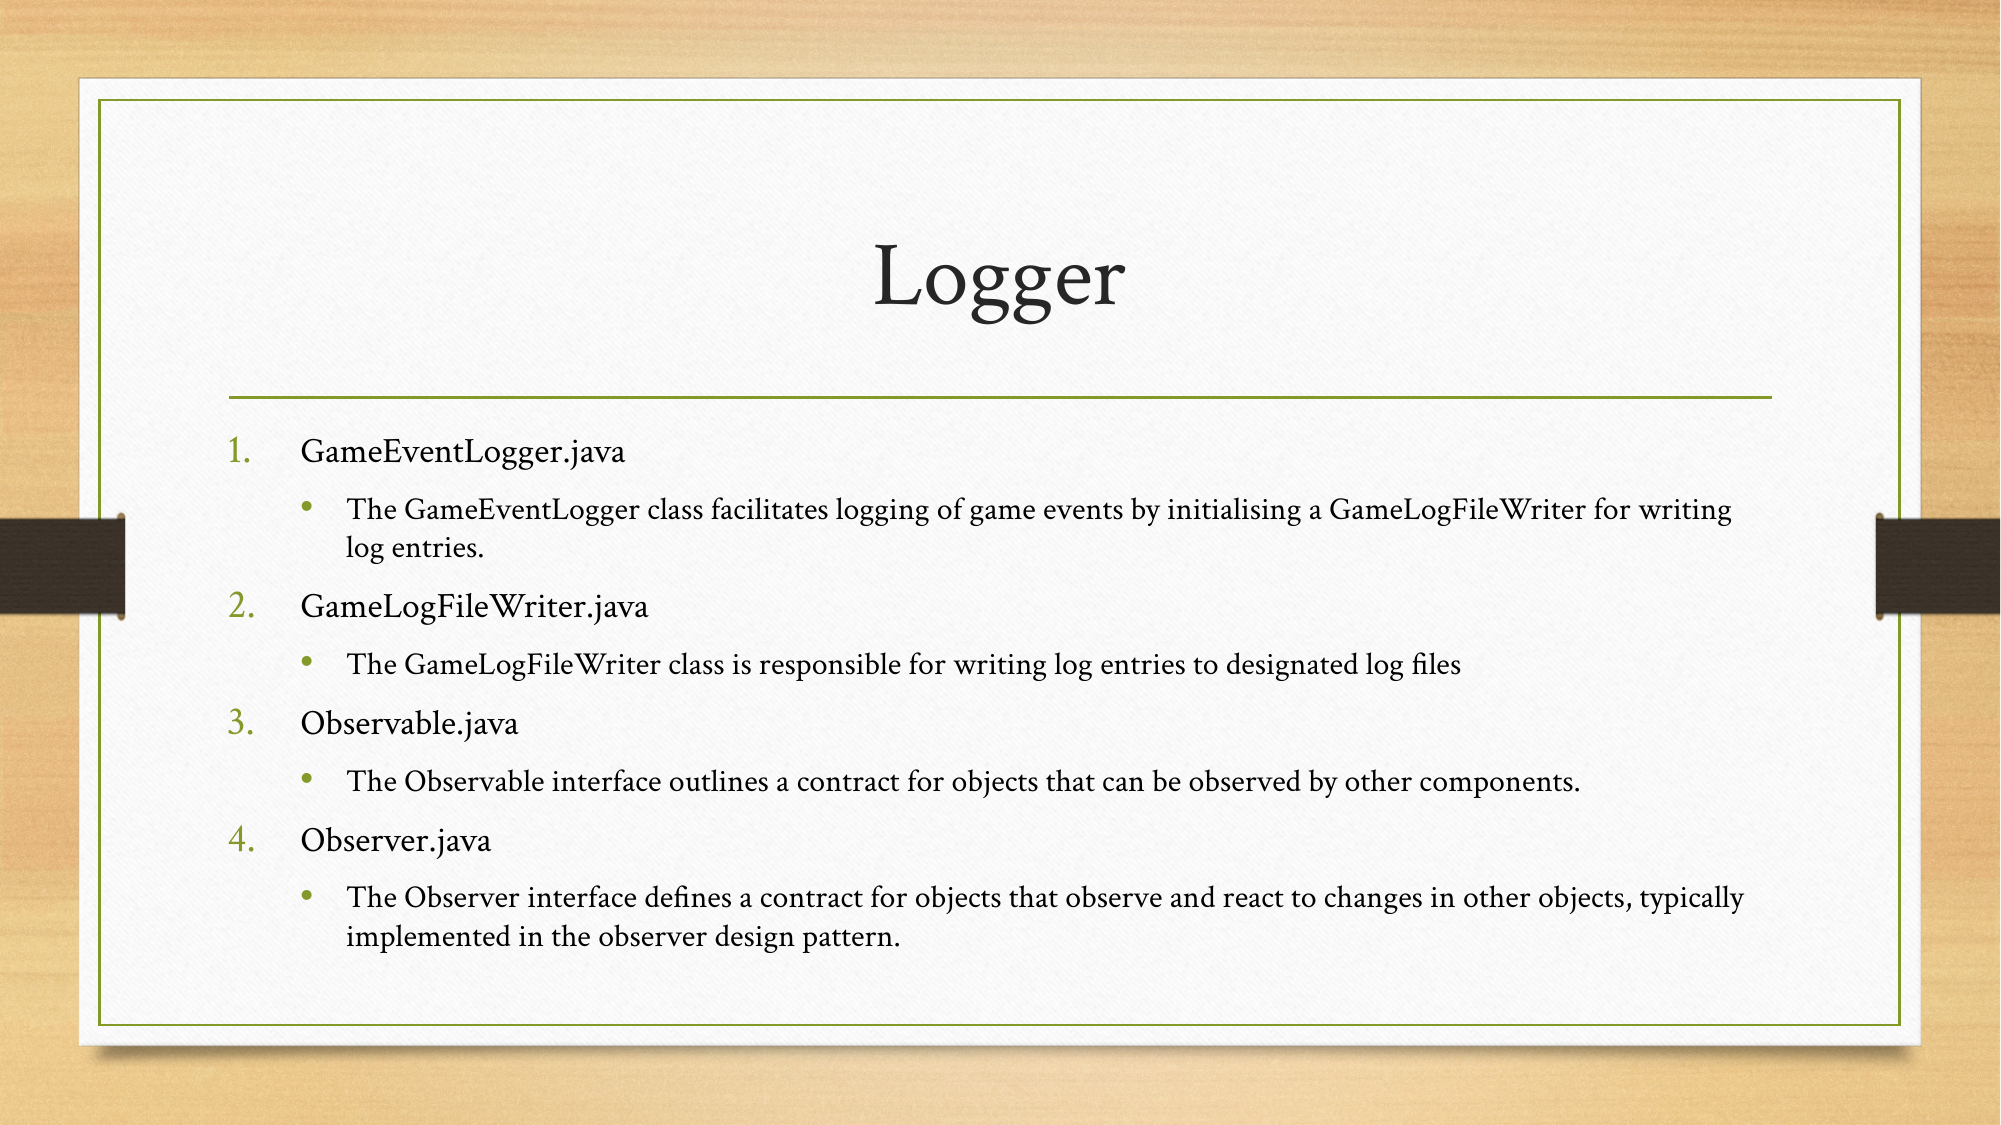

# Logger
GameEventLogger.java
The GameEventLogger class facilitates logging of game events by initialising a GameLogFileWriter for writing log entries.
GameLogFileWriter.java
The GameLogFileWriter class is responsible for writing log entries to designated log files
Observable.java
The Observable interface outlines a contract for objects that can be observed by other components.
Observer.java
The Observer interface defines a contract for objects that observe and react to changes in other objects, typically implemented in the observer design pattern.